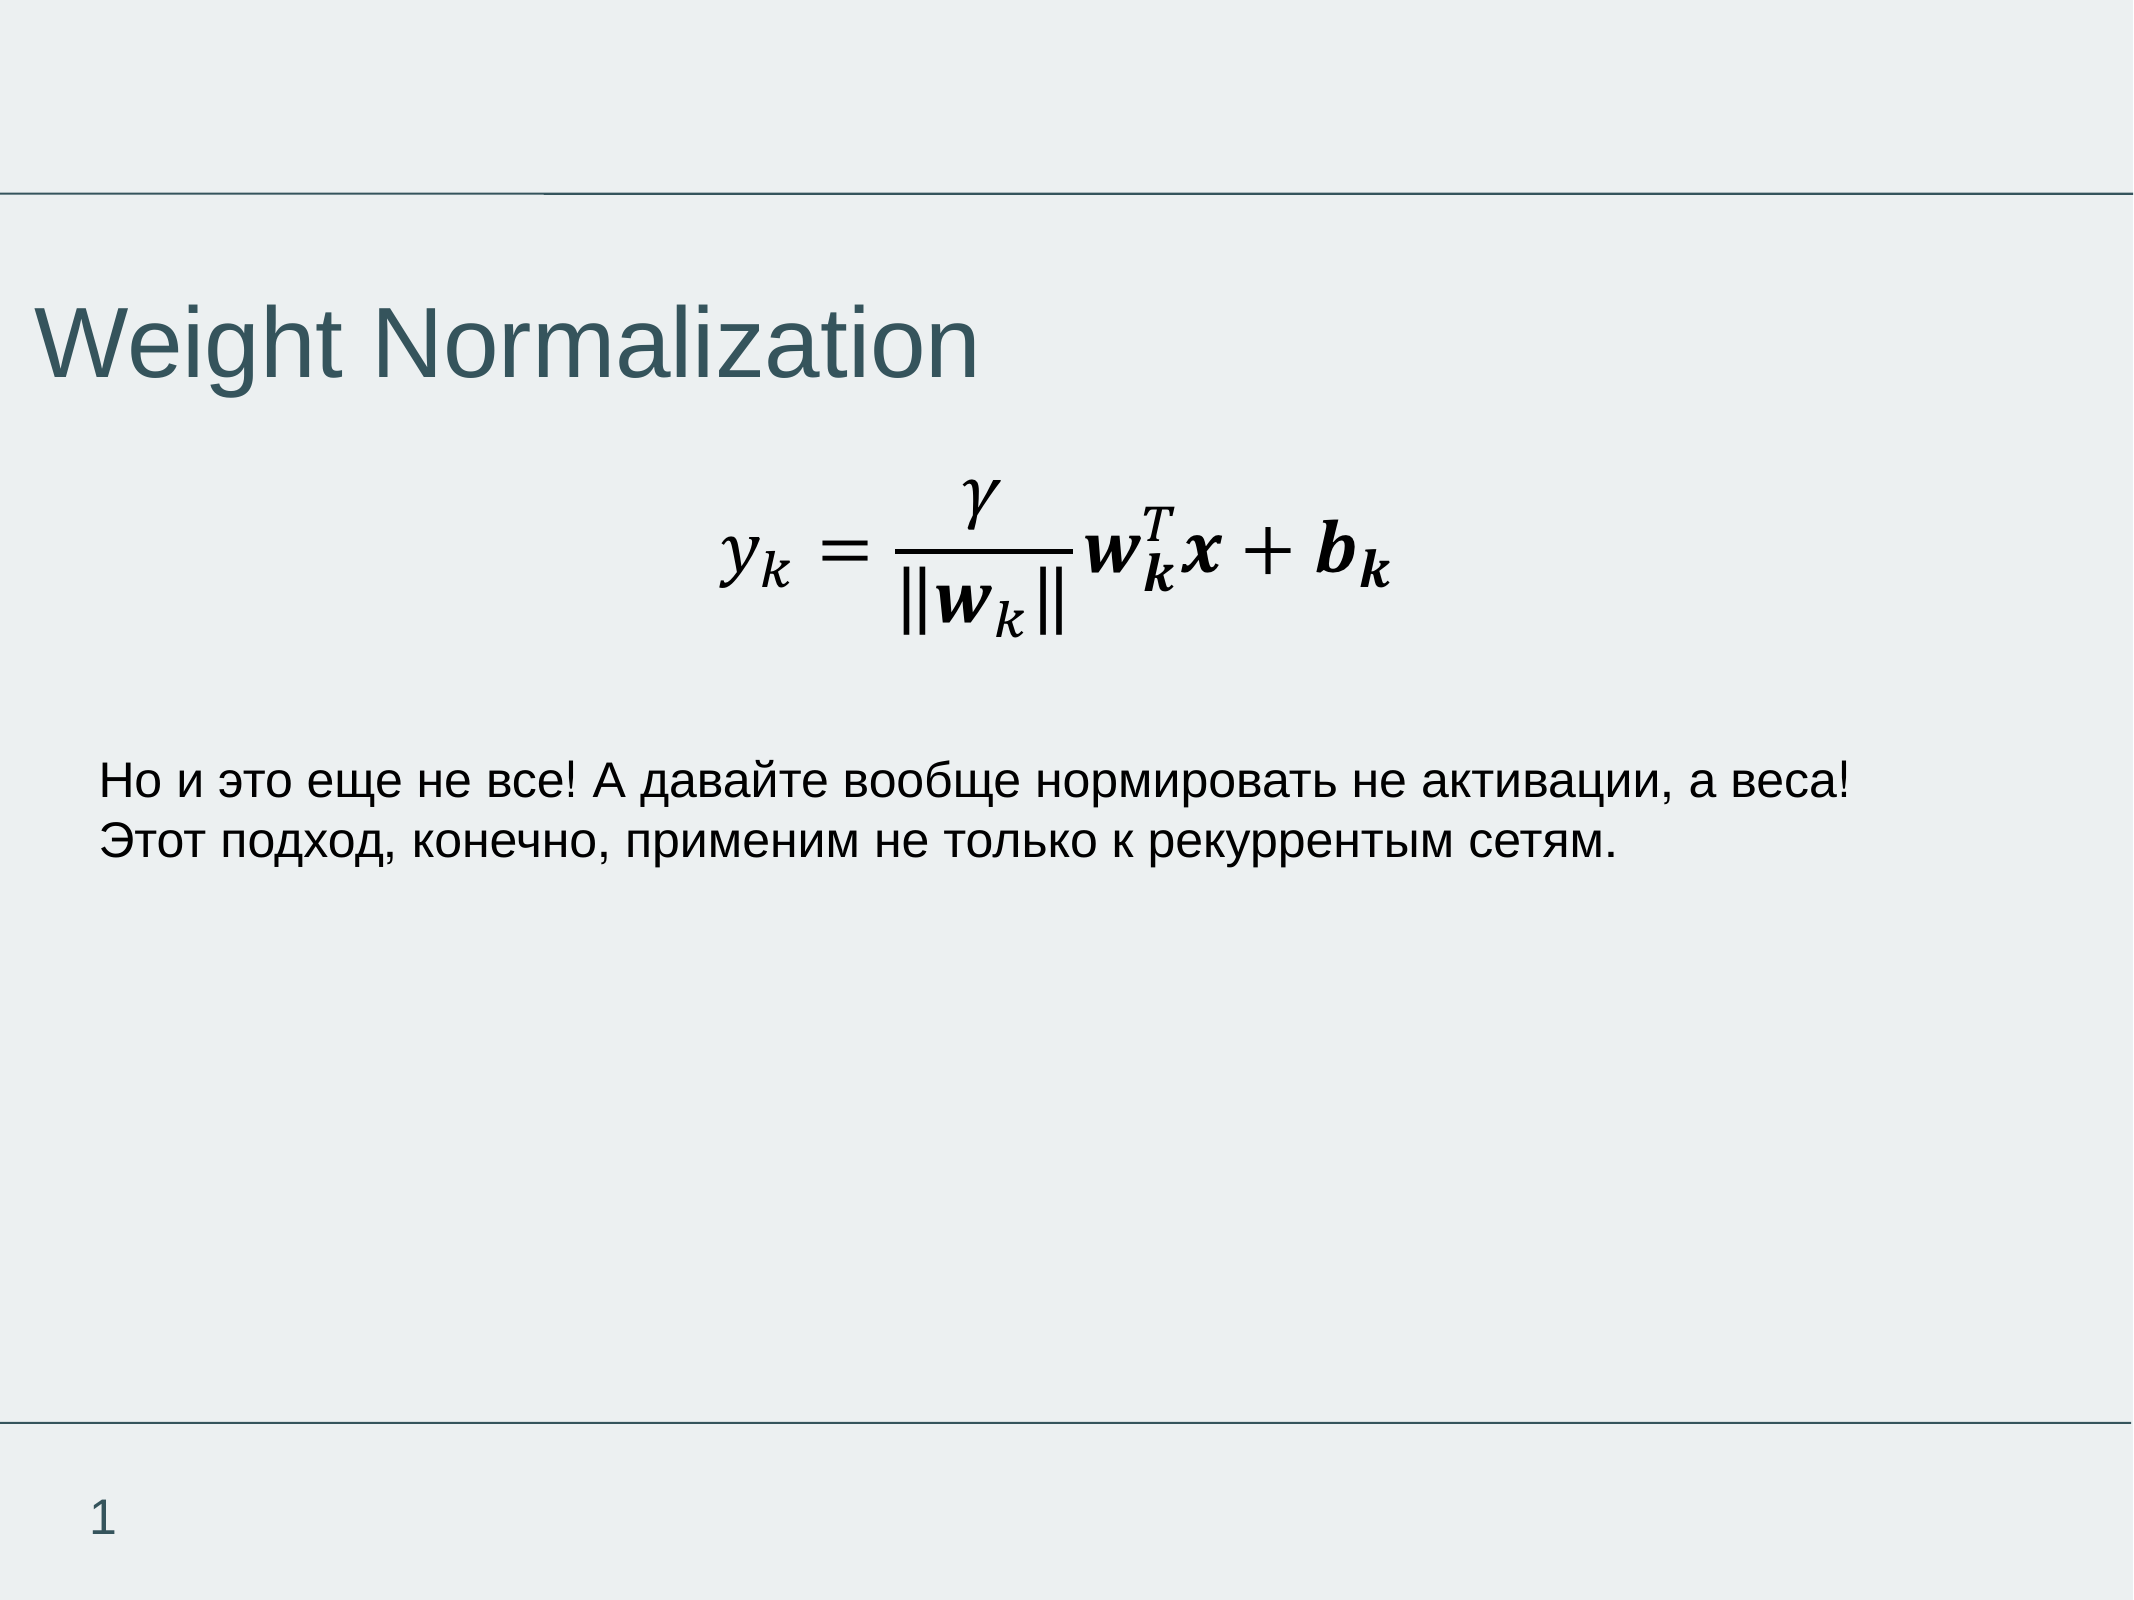

Weight Normalization

Но и это еще не все! А давайте вообще нормировать не активации, а веса!
Этот подход, конечно, применим не только к рекуррентым сетям.

1